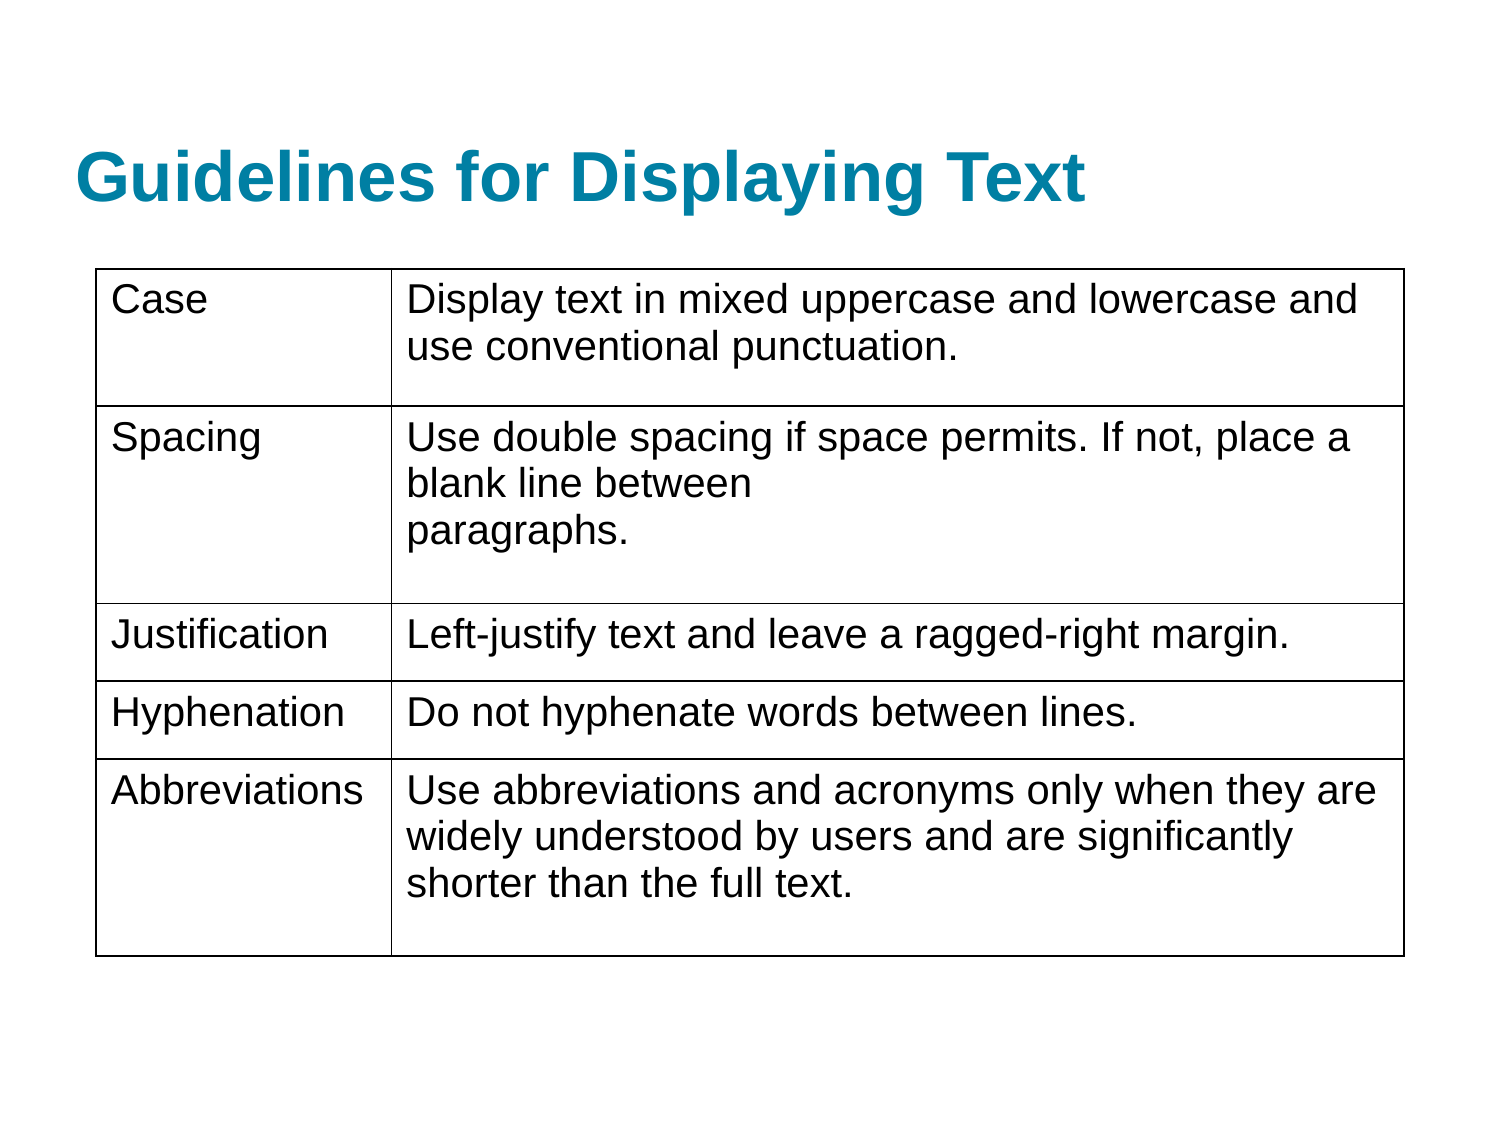

# Guidelines for Displaying Text
| Case | Display text in mixed uppercase and lowercase and use conventional punctuation. |
| --- | --- |
| Spacing | Use double spacing if space permits. If not, place a blank line between paragraphs. |
| Justification | Left-justify text and leave a ragged-right margin. |
| Hyphenation | Do not hyphenate words between lines. |
| Abbreviations | Use abbreviations and acronyms only when they are widely understood by users and are significantly shorter than the full text. |